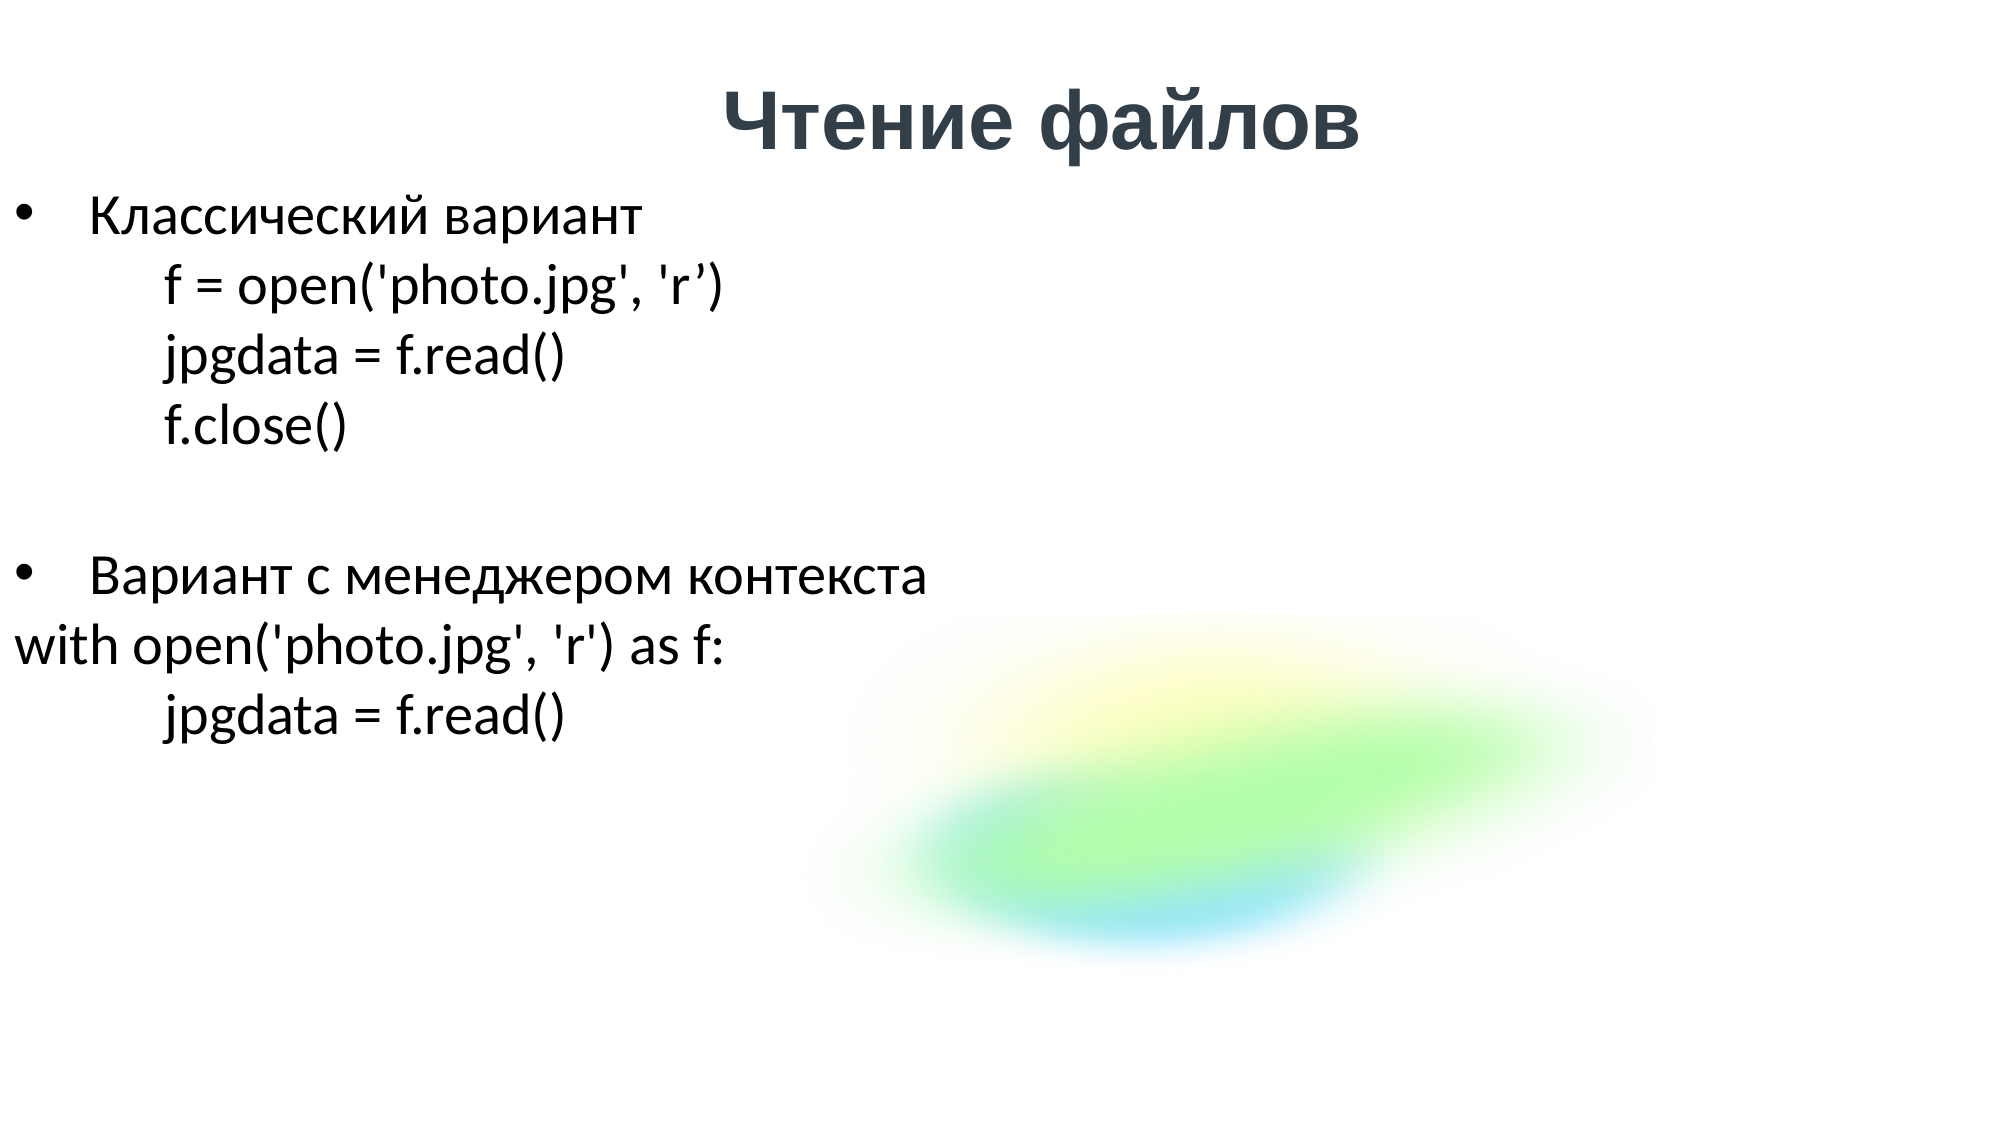

Чтение файлов
Классический вариант
	f = open('photo.jpg', 'r’)
	jpgdata = f.read()
	f.close()

Вариант с менеджером контекста
with open('photo.jpg', 'r') as f:
	jpgdata = f.read()